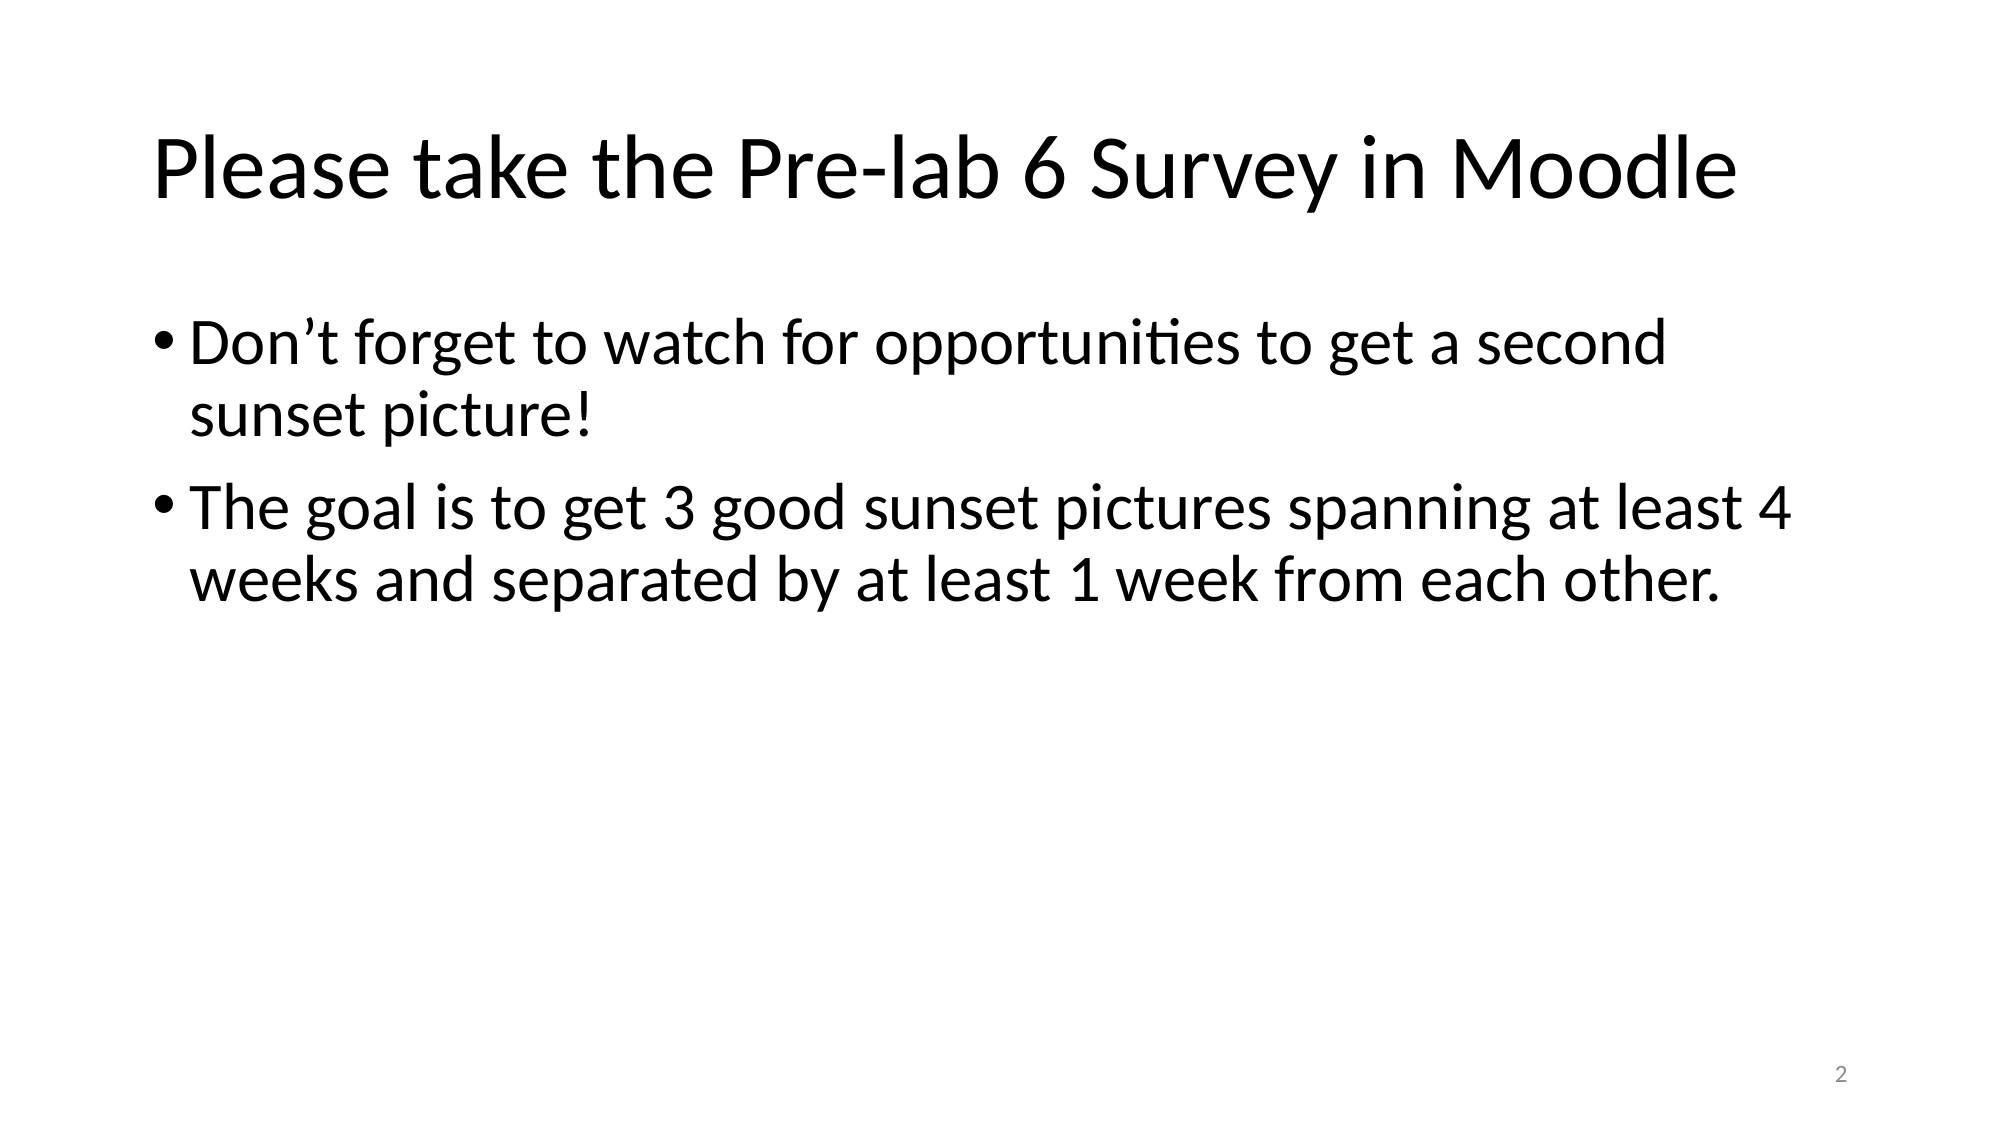

# Please take the Pre-lab 6 Survey in Moodle
Don’t forget to watch for opportunities to get a second sunset picture!
The goal is to get 3 good sunset pictures spanning at least 4 weeks and separated by at least 1 week from each other.

2